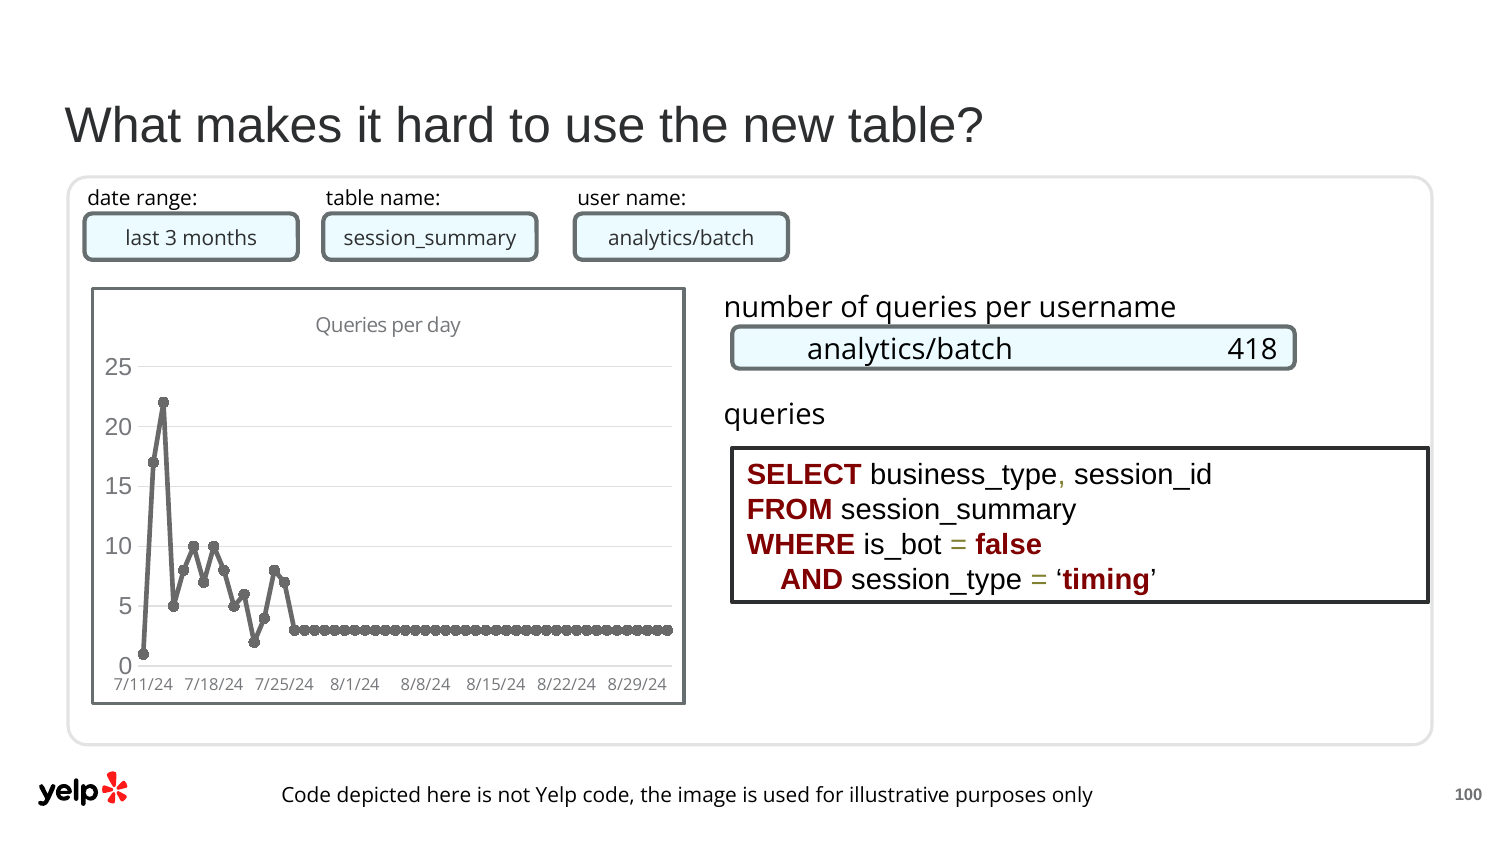

date range:
last 3 months
table name:
session_summary
What makes it hard to use the new table?
date range:
last 3 months
table name:
session_summary
user name:
analytics/batch
number of queries per username

### Chart: Queries per day

| Category | Queries per day |
|---|---|
| 45484 | 1.0 |
| 45485 | 17.0 |
| 45486 | 22.0 |
| 45487 | 5.0 |
| 45488 | 8.0 |
| 45489 | 10.0 |
| 45490 | 7.0 |
| 45491 | 10.0 |
| 45492 | 8.0 |
| 45493 | 5.0 |
| 45494 | 6.0 |
| 45495 | 2.0 |
| 45496 | 4.0 |
| 45497 | 8.0 |
| 45498 | 7.0 |
| 45499 | 3.0 |
| 45500 | 3.0 |
| 45501 | 3.0 |
| 45502 | 3.0 |
| 45503 | 3.0 |
| 45504 | 3.0 |
| 45505 | 3.0 |
| 45506 | 3.0 |
| 45507 | 3.0 |
| 45508 | 3.0 |
| 45509 | 3.0 |
| 45510 | 3.0 |
| 45511 | 3.0 |
| 45512 | 3.0 |
| 45513 | 3.0 |
| 45514 | 3.0 |
| 45515 | 3.0 |
| 45516 | 3.0 |
| 45517 | 3.0 |
| 45518 | 3.0 |
| 45519 | 3.0 |
| 45520 | 3.0 |
| 45521 | 3.0 |
| 45522 | 3.0 |
| 45523 | 3.0 |
| 45524 | 3.0 |
| 45525 | 3.0 |
| 45526 | 3.0 |
| 45527 | 3.0 |
| 45528 | 3.0 |
| 45529 | 3.0 |
| 45530 | 3.0 |
| 45531 | 3.0 |
| 45532 | 3.0 |
| 45533 | 3.0 |
| 45534 | 3.0 |
| 45535 | 3.0 |
| 45536 | 3.0 |
analytics/batch	418
queries
SELECT business_type, session_id
FROM session_summary
WHERE is_bot = false
    AND session_type = ‘timing’
100
Code depicted here is not Yelp code, the image is used for illustrative purposes only